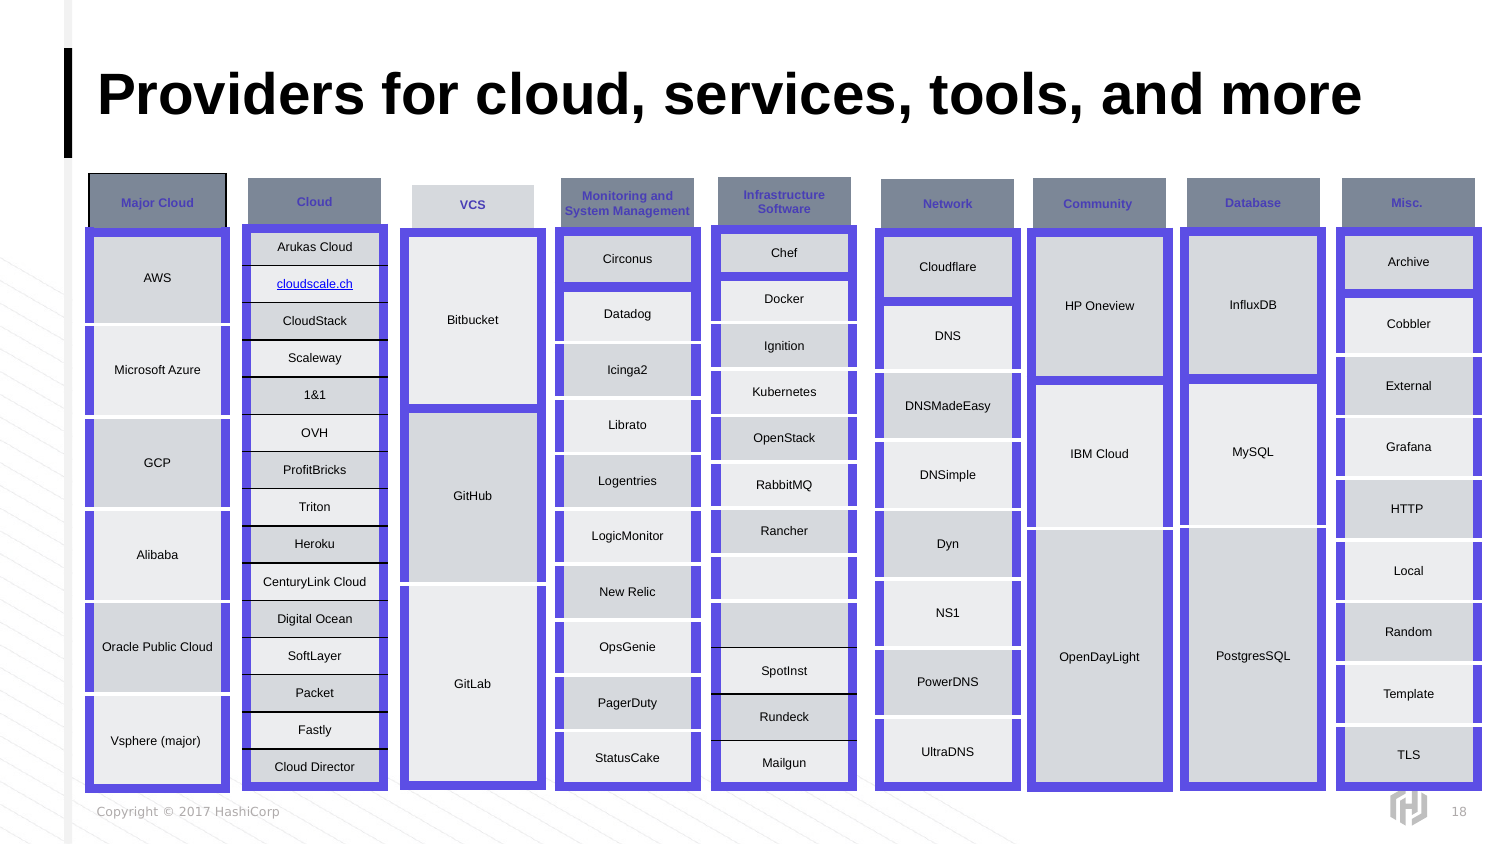

# Providers for cloud, services, tools, and more
| Major Cloud |
| --- |
| AWS |
| Microsoft Azure |
| GCP |
| Alibaba |
| Oracle Public Cloud |
| Vsphere (major) |
| Infrastructure Software |
| --- |
| Chef |
| Docker |
| Ignition |
| Kubernetes |
| OpenStack |
| RabbitMQ |
| Rancher |
|  |
|  |
| SpotInst |
| Rundeck |
| Mailgun |
| Monitoring and System Management |
| --- |
| Circonus |
| Datadog |
| Icinga2 |
| Librato |
| Logentries |
| LogicMonitor |
| New Relic |
| OpsGenie |
| PagerDuty |
| StatusCake |
| Database |
| --- |
| InfluxDB |
| MySQL |
| PostgresSQL |
| Misc. |
| --- |
| Archive |
| Cobbler |
| External |
| Grafana |
| HTTP |
| Local |
| Random |
| Template |
| TLS |
| Cloud |
| --- |
| Arukas Cloud |
| cloudscale.ch |
| CloudStack |
| Scaleway |
| 1&1 |
| OVH |
| ProfitBricks |
| Triton |
| Heroku |
| CenturyLink Cloud |
| Digital Ocean |
| SoftLayer |
| Packet |
| Fastly |
| Cloud Director |
| Community |
| --- |
| HP Oneview |
| IBM Cloud |
| OpenDayLight |
| Network |
| --- |
| Cloudflare |
| DNS |
| DNSMadeEasy |
| DNSimple |
| Dyn |
| NS1 |
| PowerDNS |
| UltraDNS |
| VCS |
| --- |
| Bitbucket |
| GitHub |
| GitLab |
18